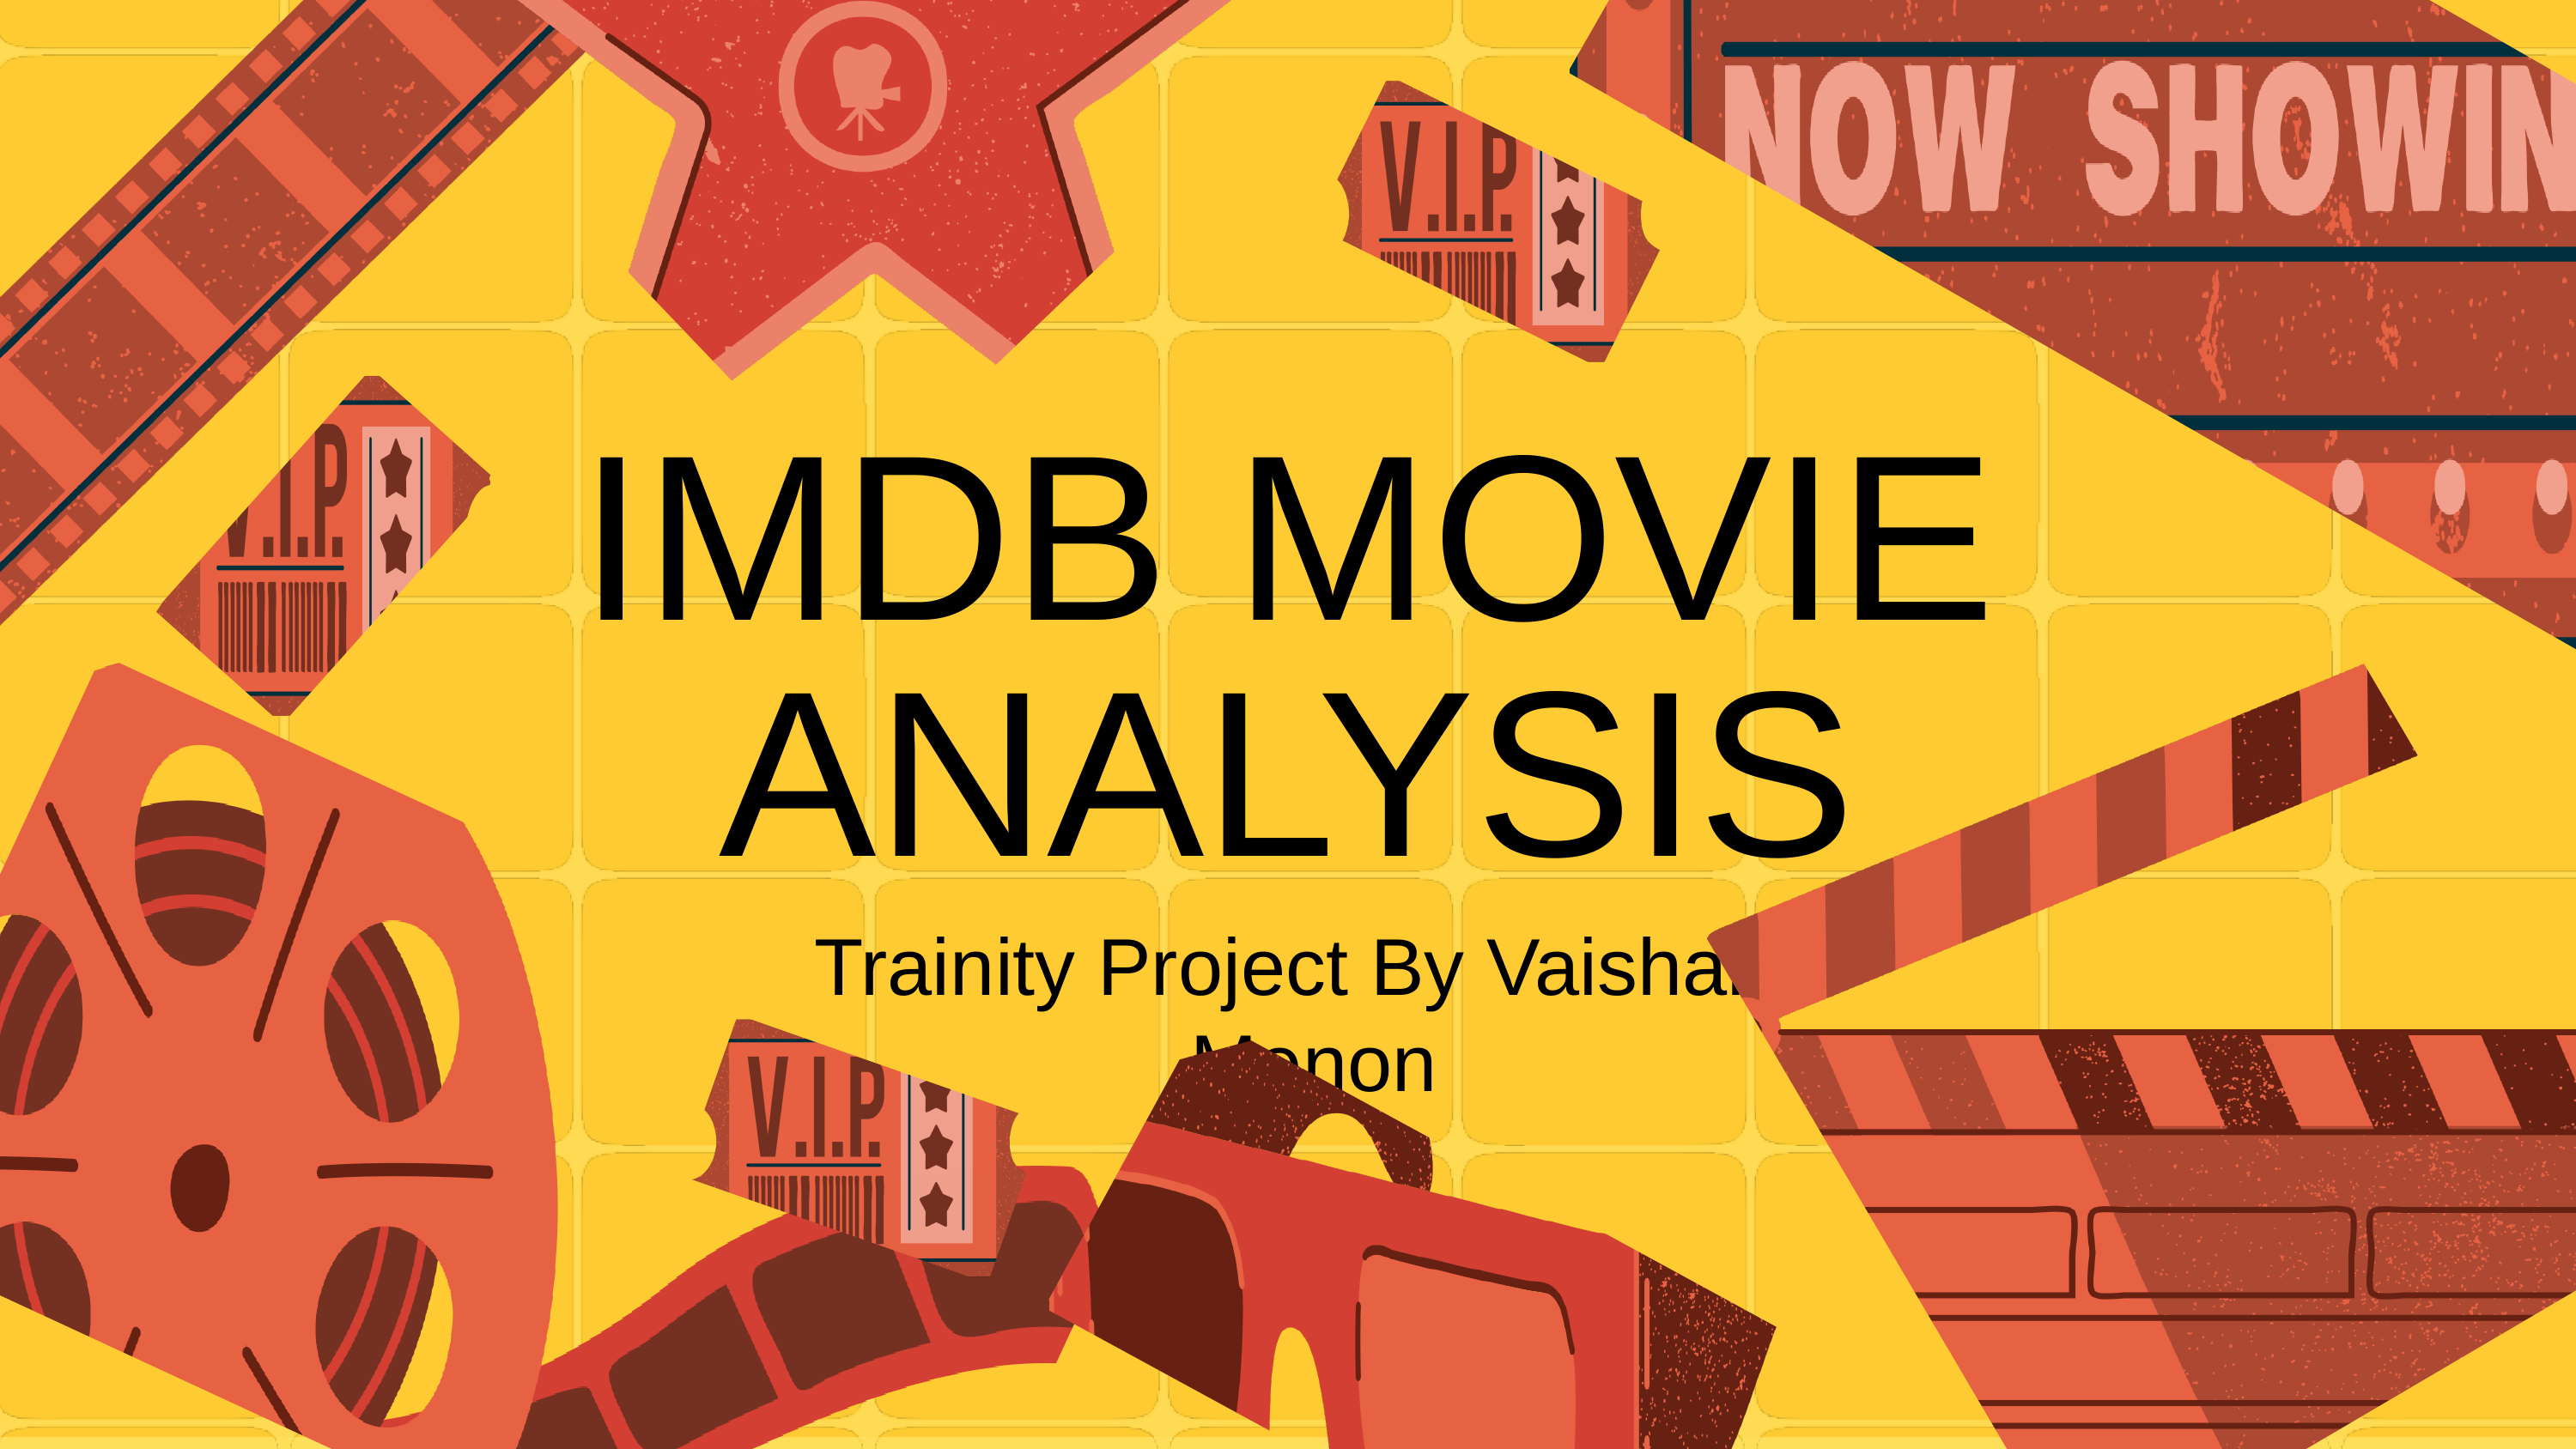

IMDB MOVIE ANALYSIS

Trainity Project By Vaishakh Menon